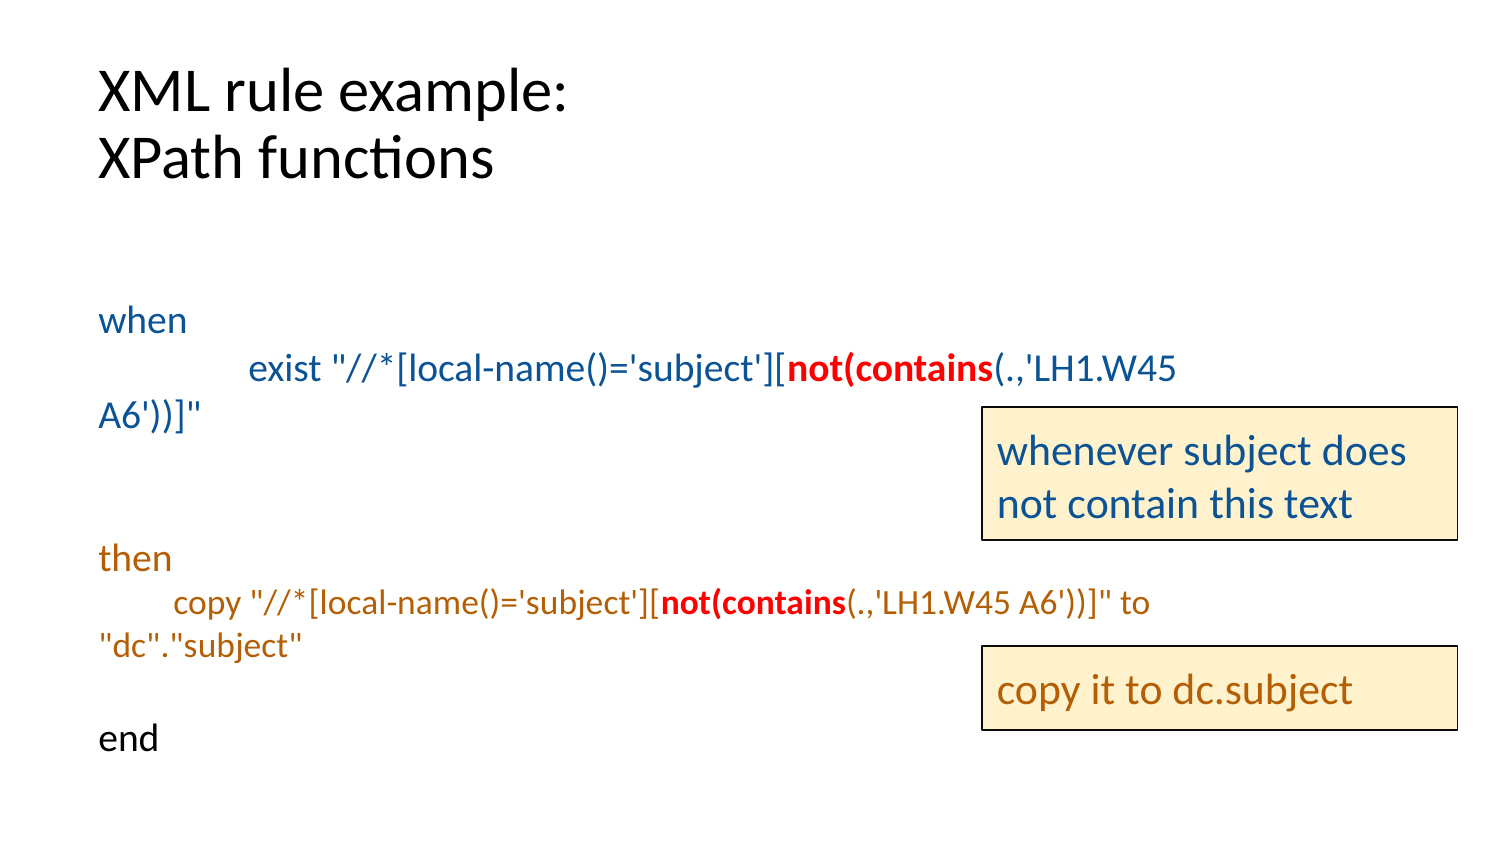

# XML rule example: XPath functions
when
   	exist "//*[local-name()='subject'][not(contains(.,'LH1.W45 A6'))]"

then
copy "//*[local-name()='subject'][not(contains(.,'LH1.W45 A6'))]" to "dc"."subject"

end
whenever subject does not contain this text

copy it to dc.subject